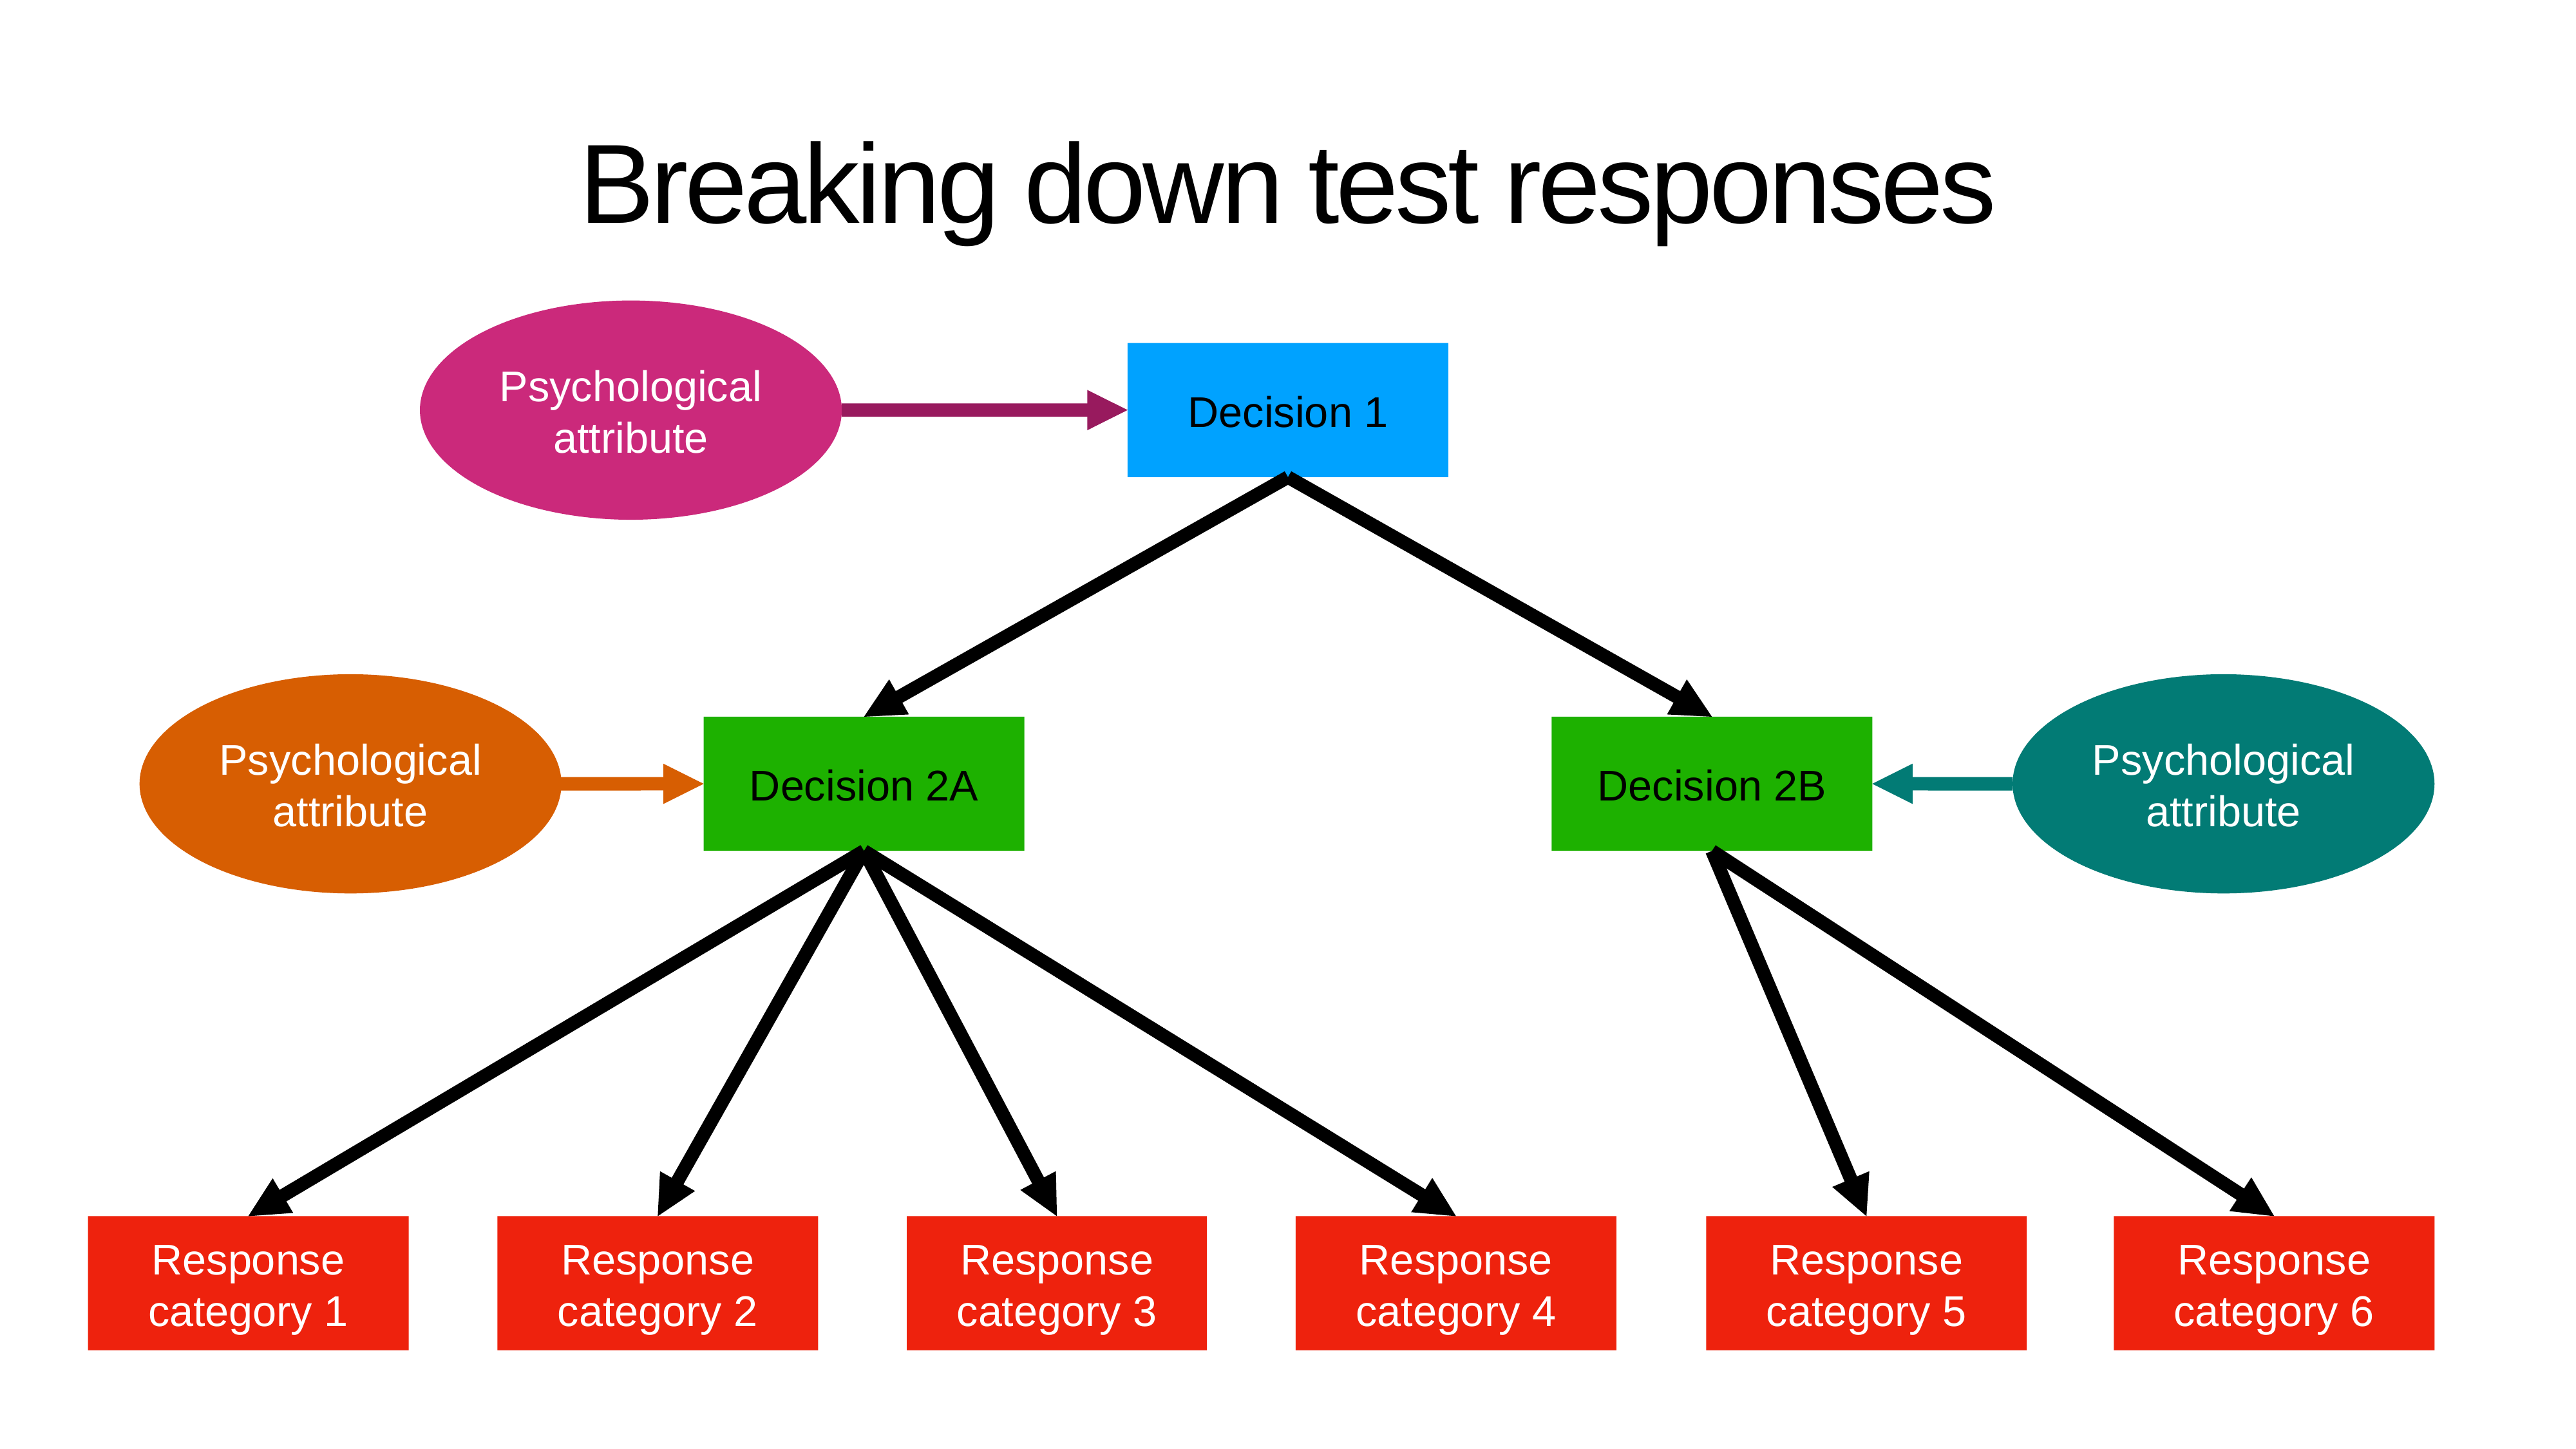

# Breaking down test responses
Psychological attribute
Decision 1
Psychological attribute
Psychological attribute
Decision 2A
Decision 2B
Response category 1
Response category 2
Response category 3
Response category 4
Response category 5
Response category 6